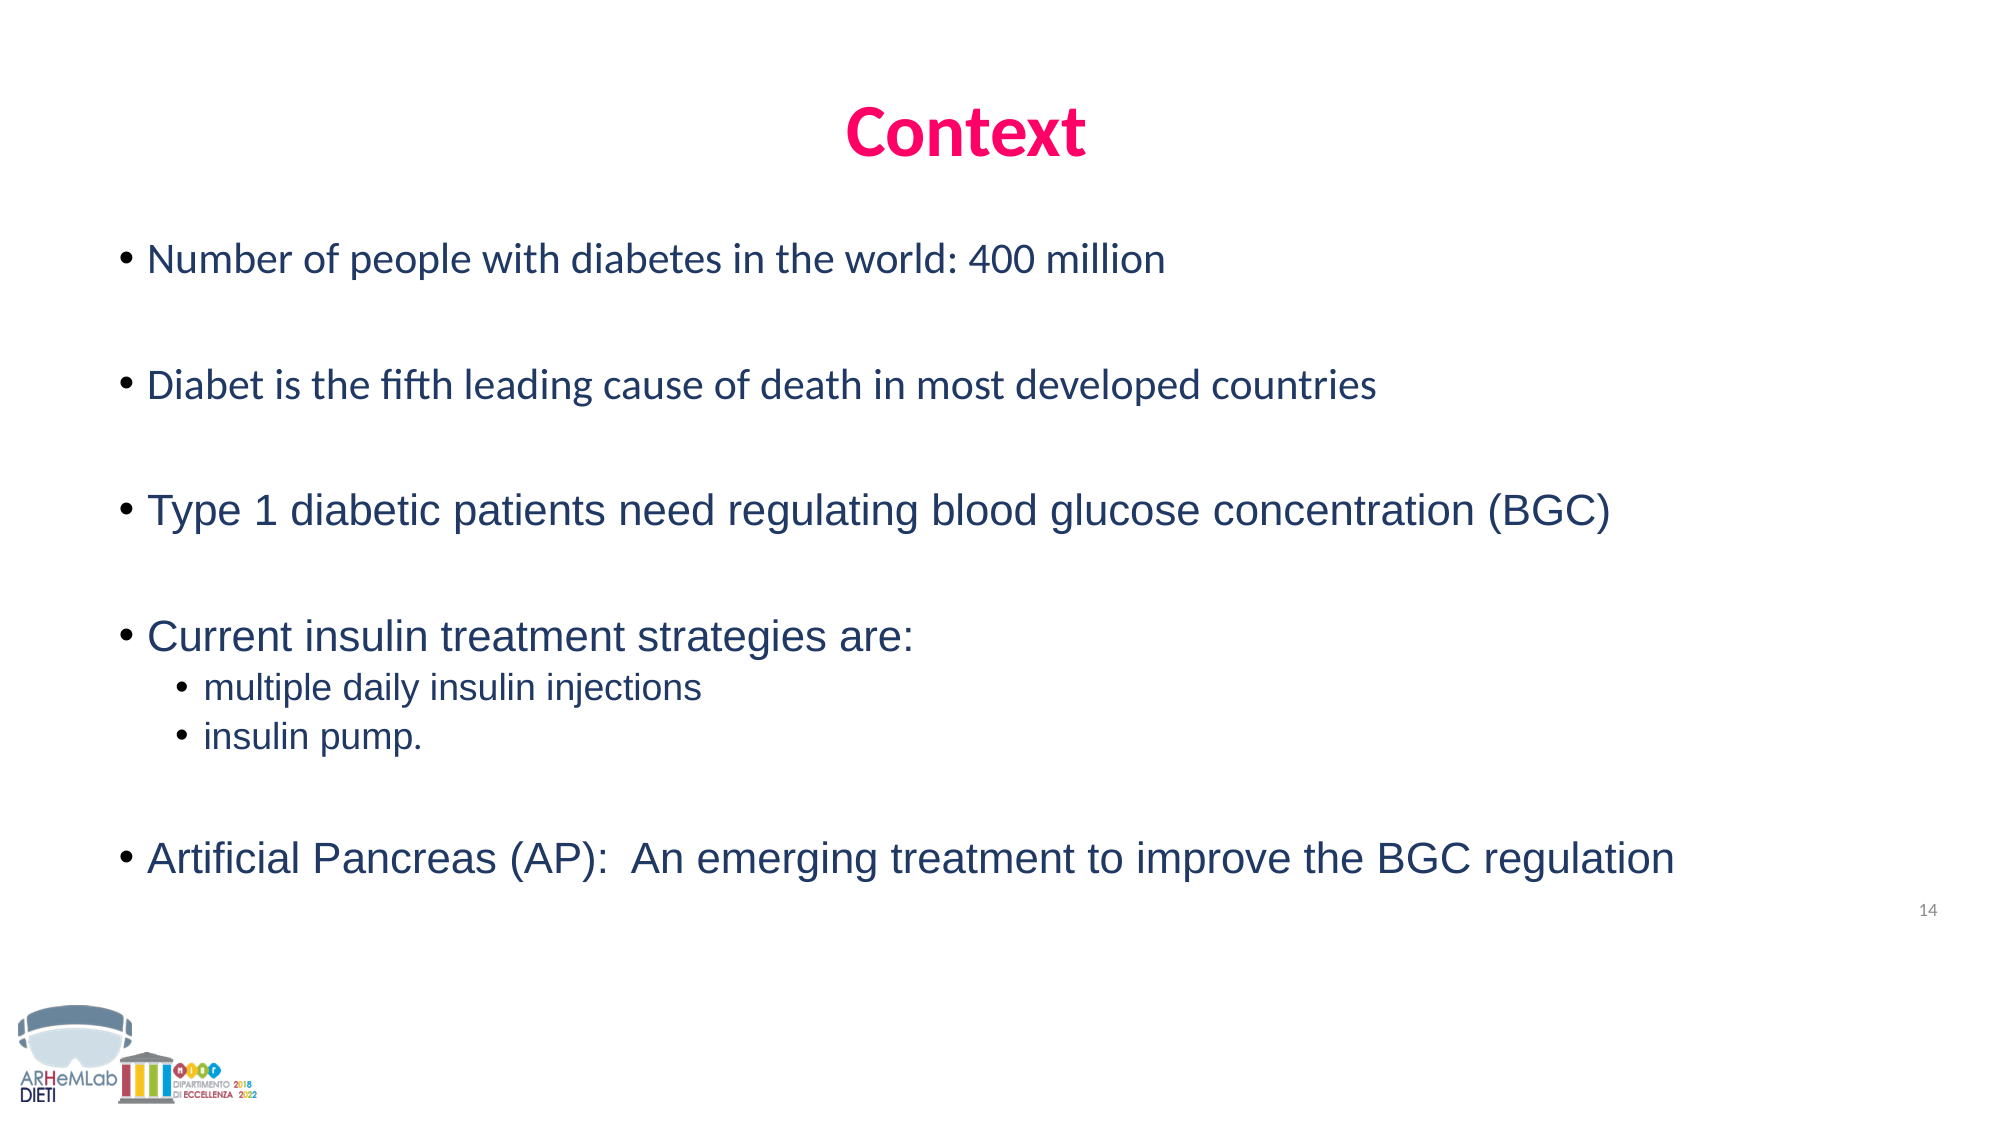

# Context
Number of people with diabetes in the world: 400 million

Diabet is the fifth leading cause of death in most developed countries

Type 1 diabetic patients need regulating blood glucose concentration (BGC)

Current insulin treatment strategies are:
multiple daily insulin injections
insulin pump.

Artificial Pancreas (AP):  An emerging treatment to improve the BGC regulation
14
I2MTC 2020 - A customized bioimpedance meter for monitoring insulin bioavailability